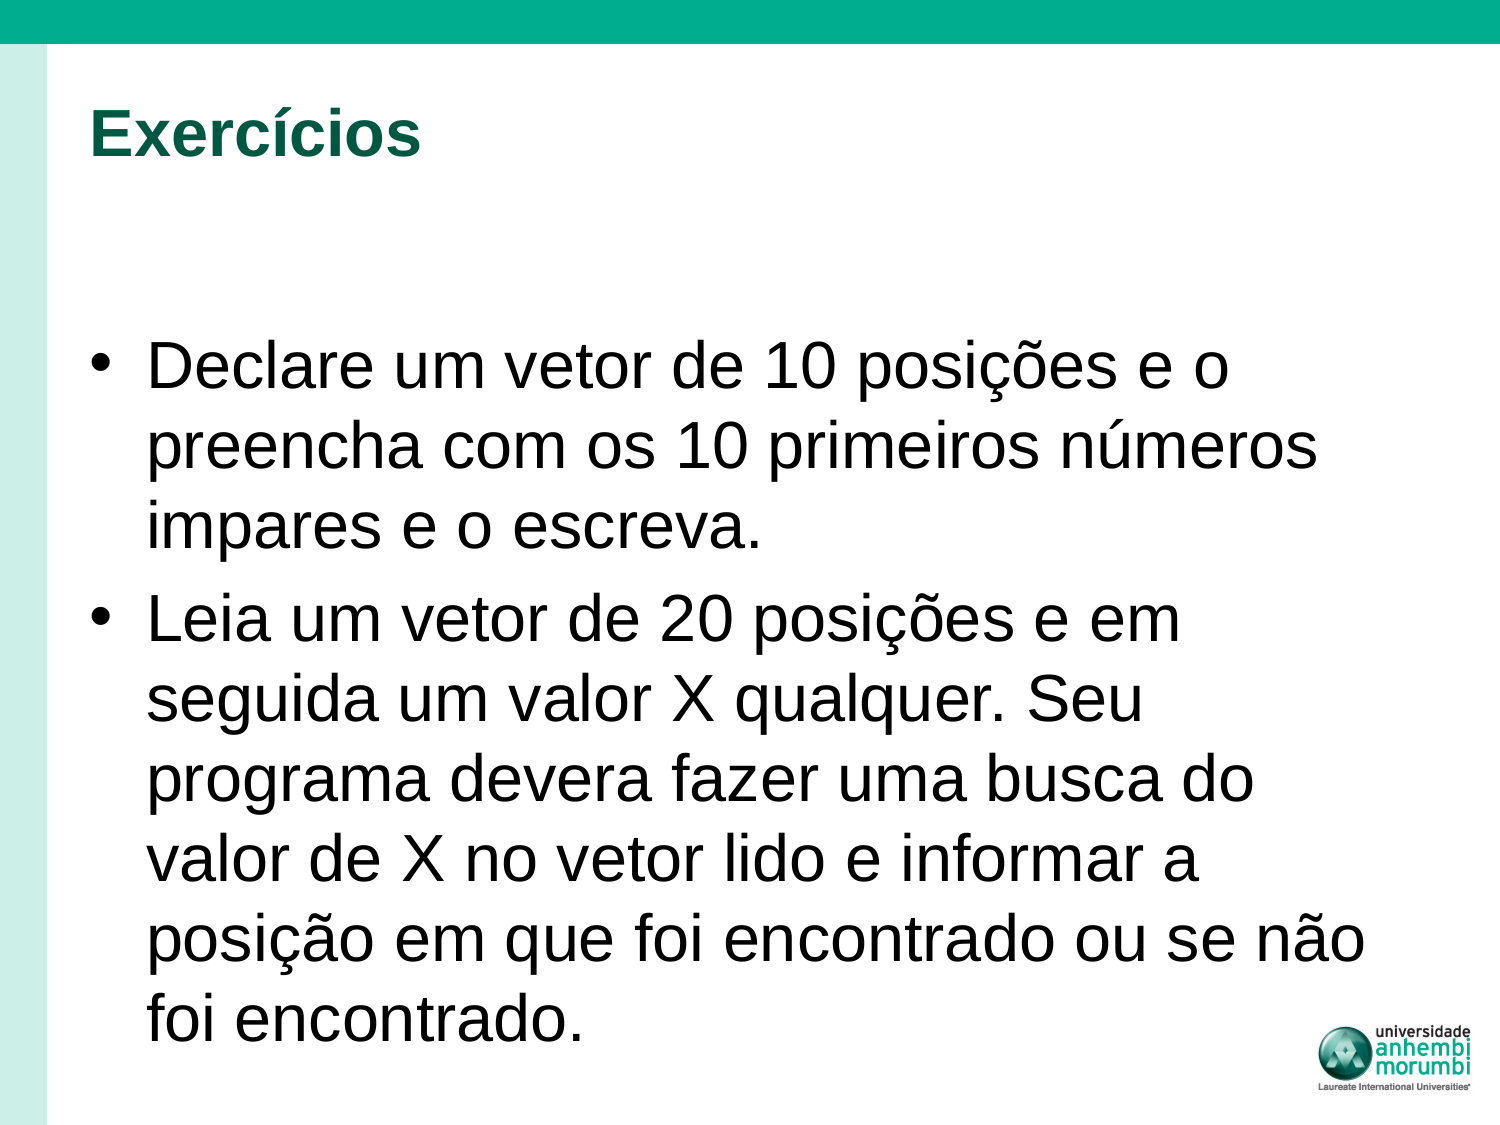

# Exercícios
Declare um vetor de 10 posições e o preencha com os 10 primeiros números impares e o escreva.
Leia um vetor de 20 posições e em seguida um valor X qualquer. Seu programa devera fazer uma busca do valor de X no vetor lido e informar a posição em que foi encontrado ou se não foi encontrado.